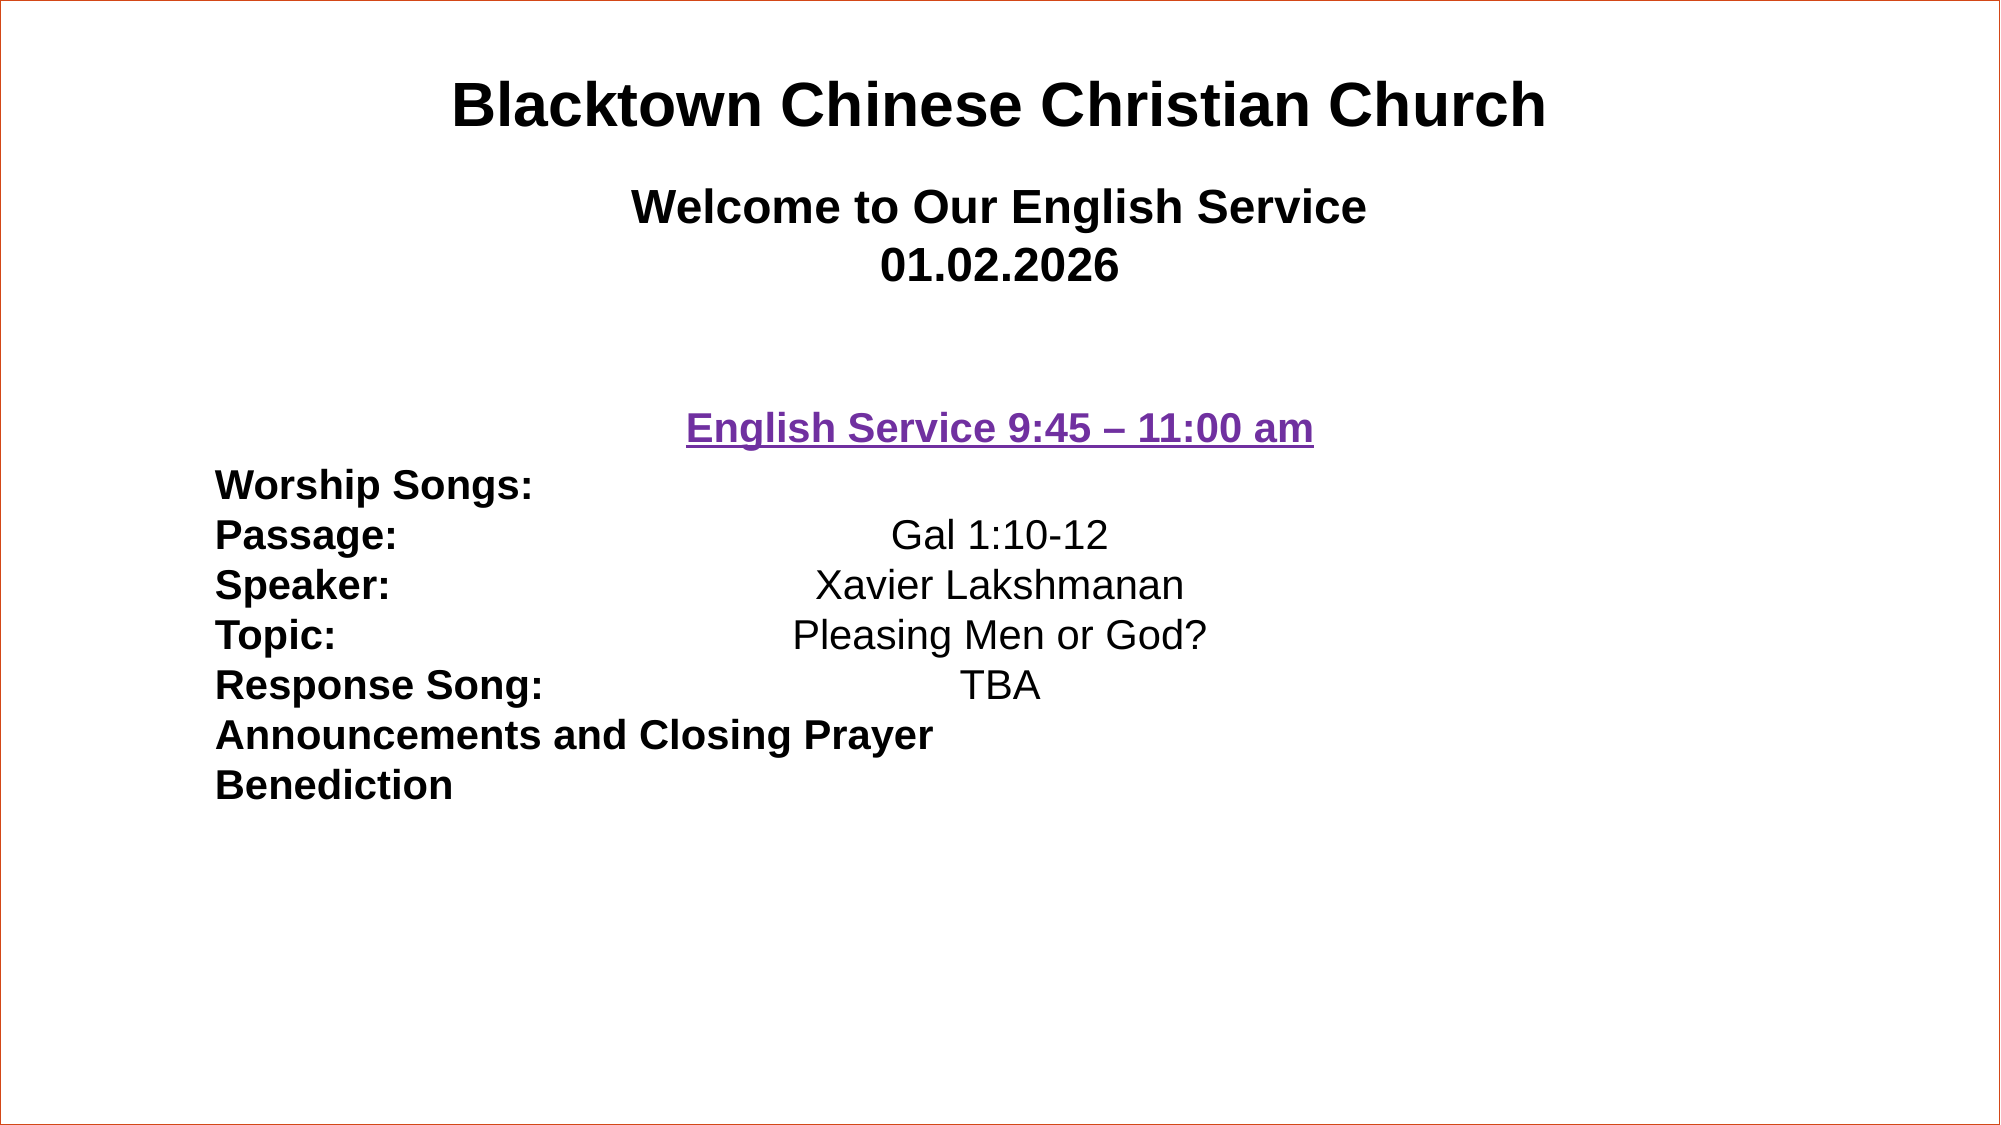

Blacktown Chinese Christian Church
Welcome to Our English Service
01.02.2026
English Service 9:45 – 11:00 am
Worship Songs:
Passage:
Speaker:
Topic:
Response Song:
Announcements and Closing Prayer
Benediction
Gal 1:10-12
Xavier Lakshmanan
Pleasing Men or God?
TBA